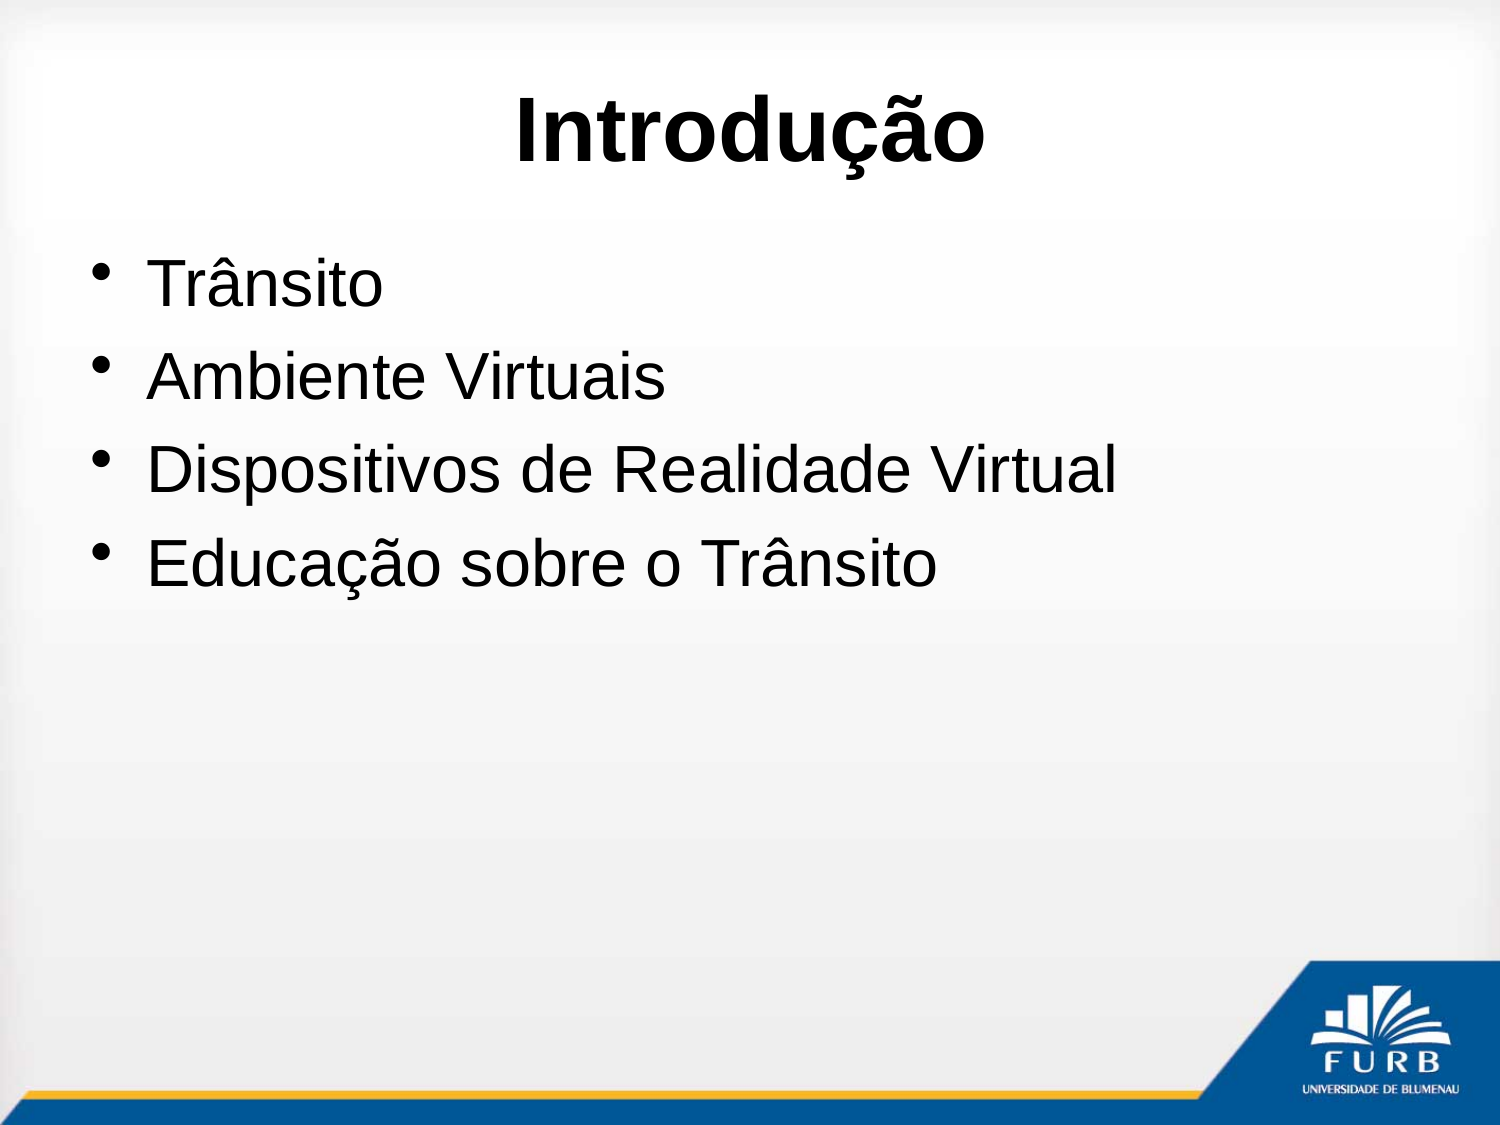

# Introdução
Trânsito
Ambiente Virtuais
Dispositivos de Realidade Virtual
Educação sobre o Trânsito